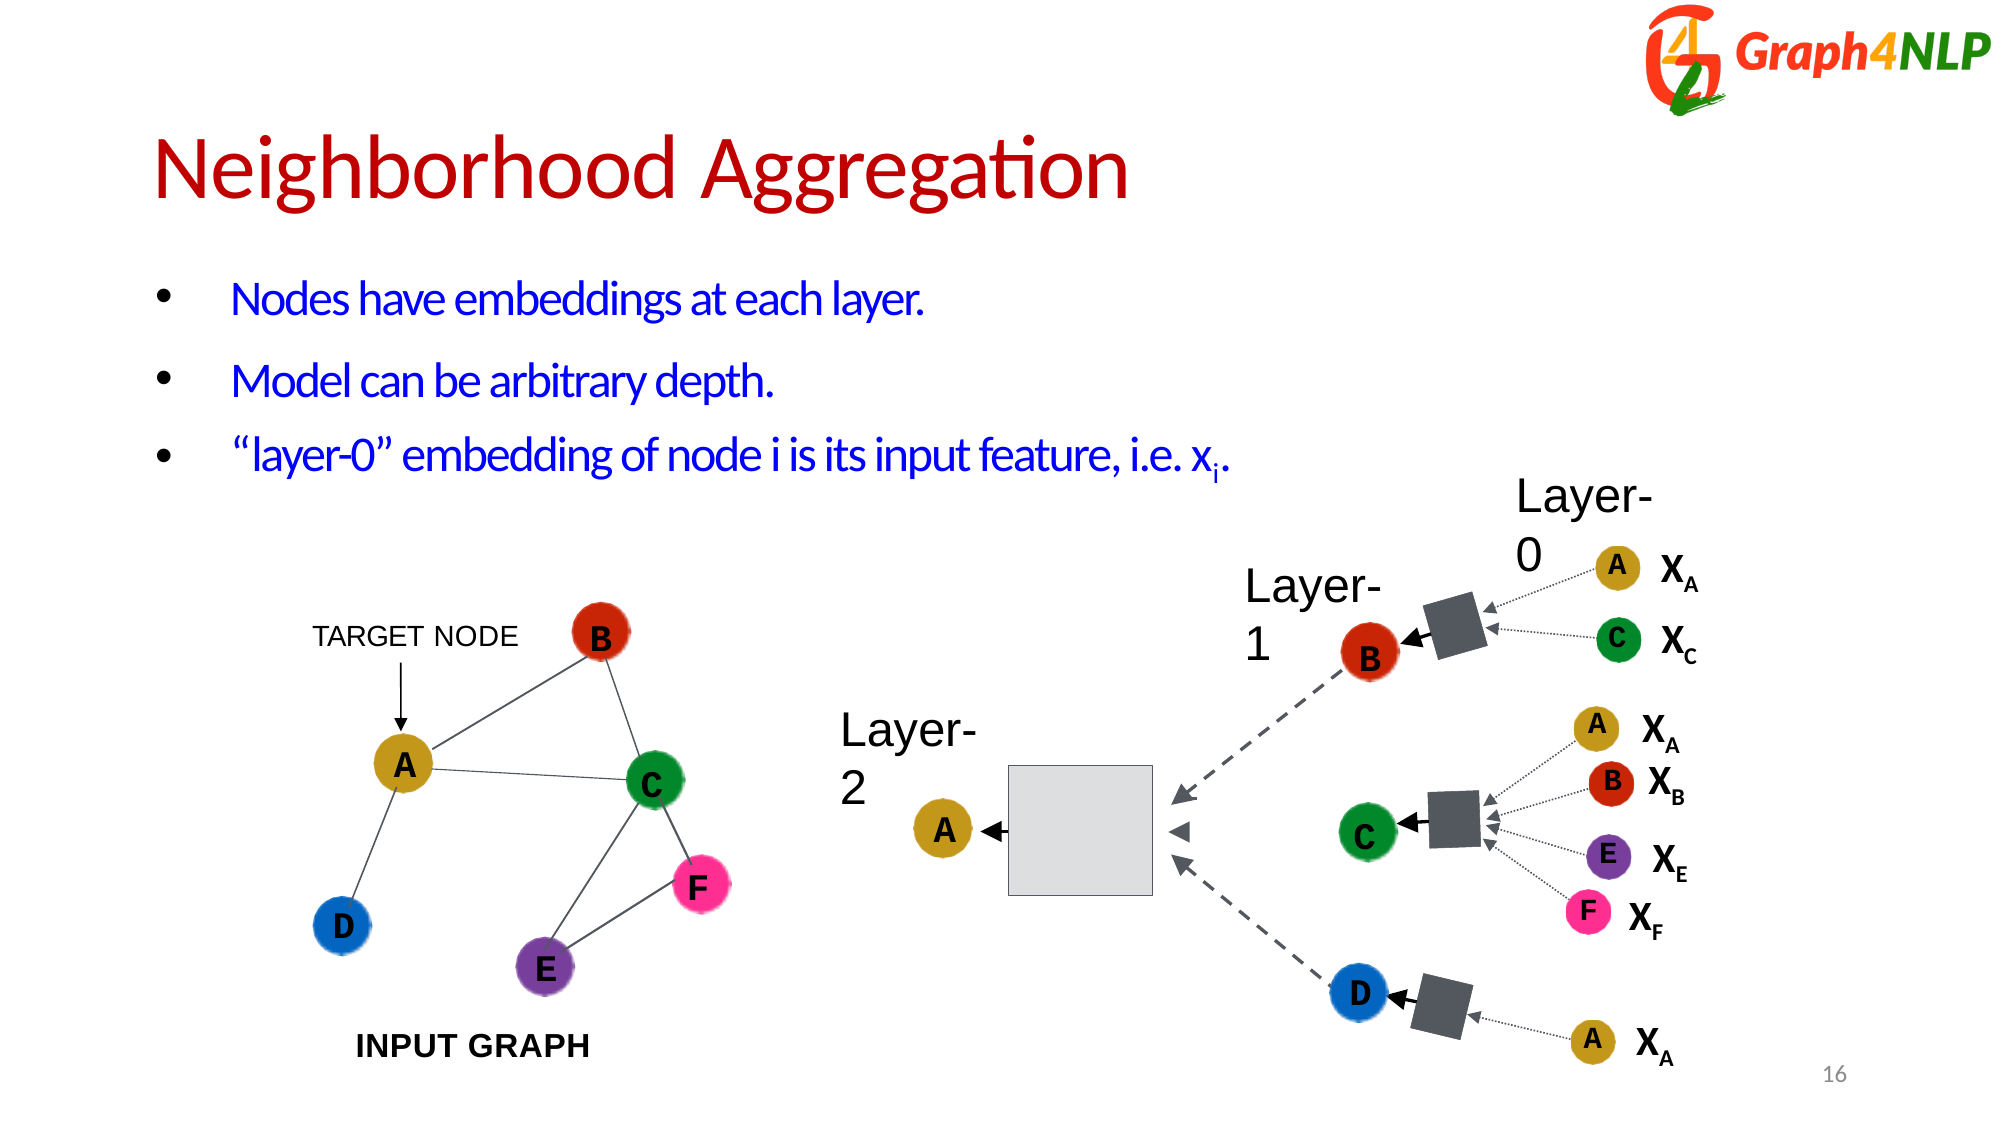

# Neighborhood Aggregation
Nodes have embeddings at each layer.
Model can be arbitrary depth.
“layer-0” embedding of node i is its input feature, i.e. xi.

Layer-0
XA
A

Layer-1

XC
B
C
TARGET NODE

B

A
B
XA
Layer-2

A
XB

C

A

C

XE

E

F

XF
F

D

E

D

XA

A

INPUT GRAPH
16